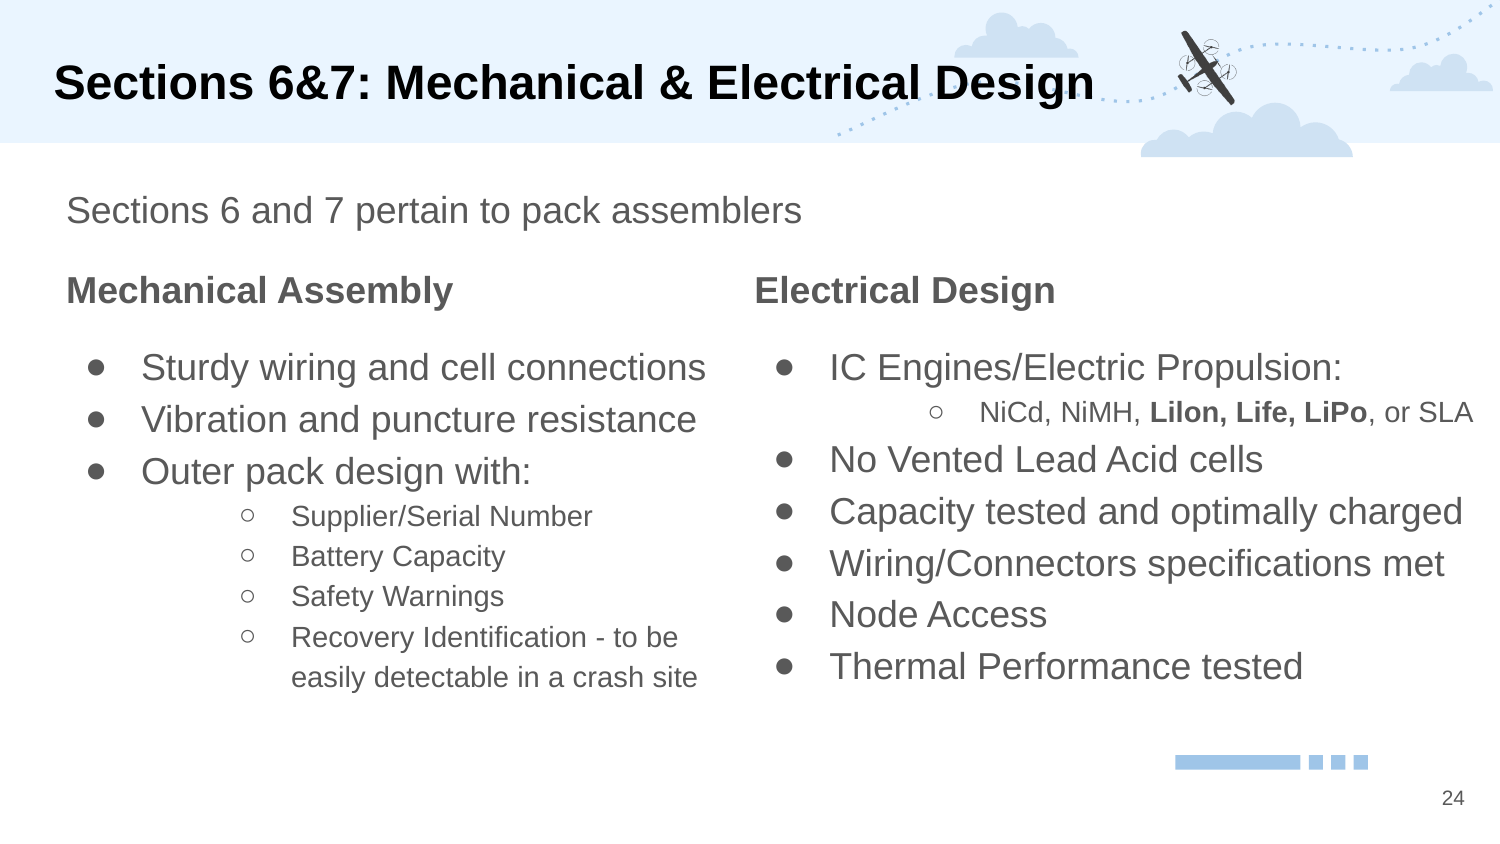

# Sections 6&7: Mechanical & Electrical Design
Sections 6 and 7 pertain to pack assemblers

Mechanical Assembly
Sturdy wiring and cell connections
Vibration and puncture resistance
Outer pack design with:
Supplier/Serial Number
Battery Capacity
Safety Warnings
Recovery Identification - to be easily detectable in a crash site
Electrical Design
IC Engines/Electric Propulsion:
NiCd, NiMH, Lilon, Life, LiPo, or SLA
No Vented Lead Acid cells
Capacity tested and optimally charged
Wiring/Connectors specifications met
Node Access
Thermal Performance tested
24